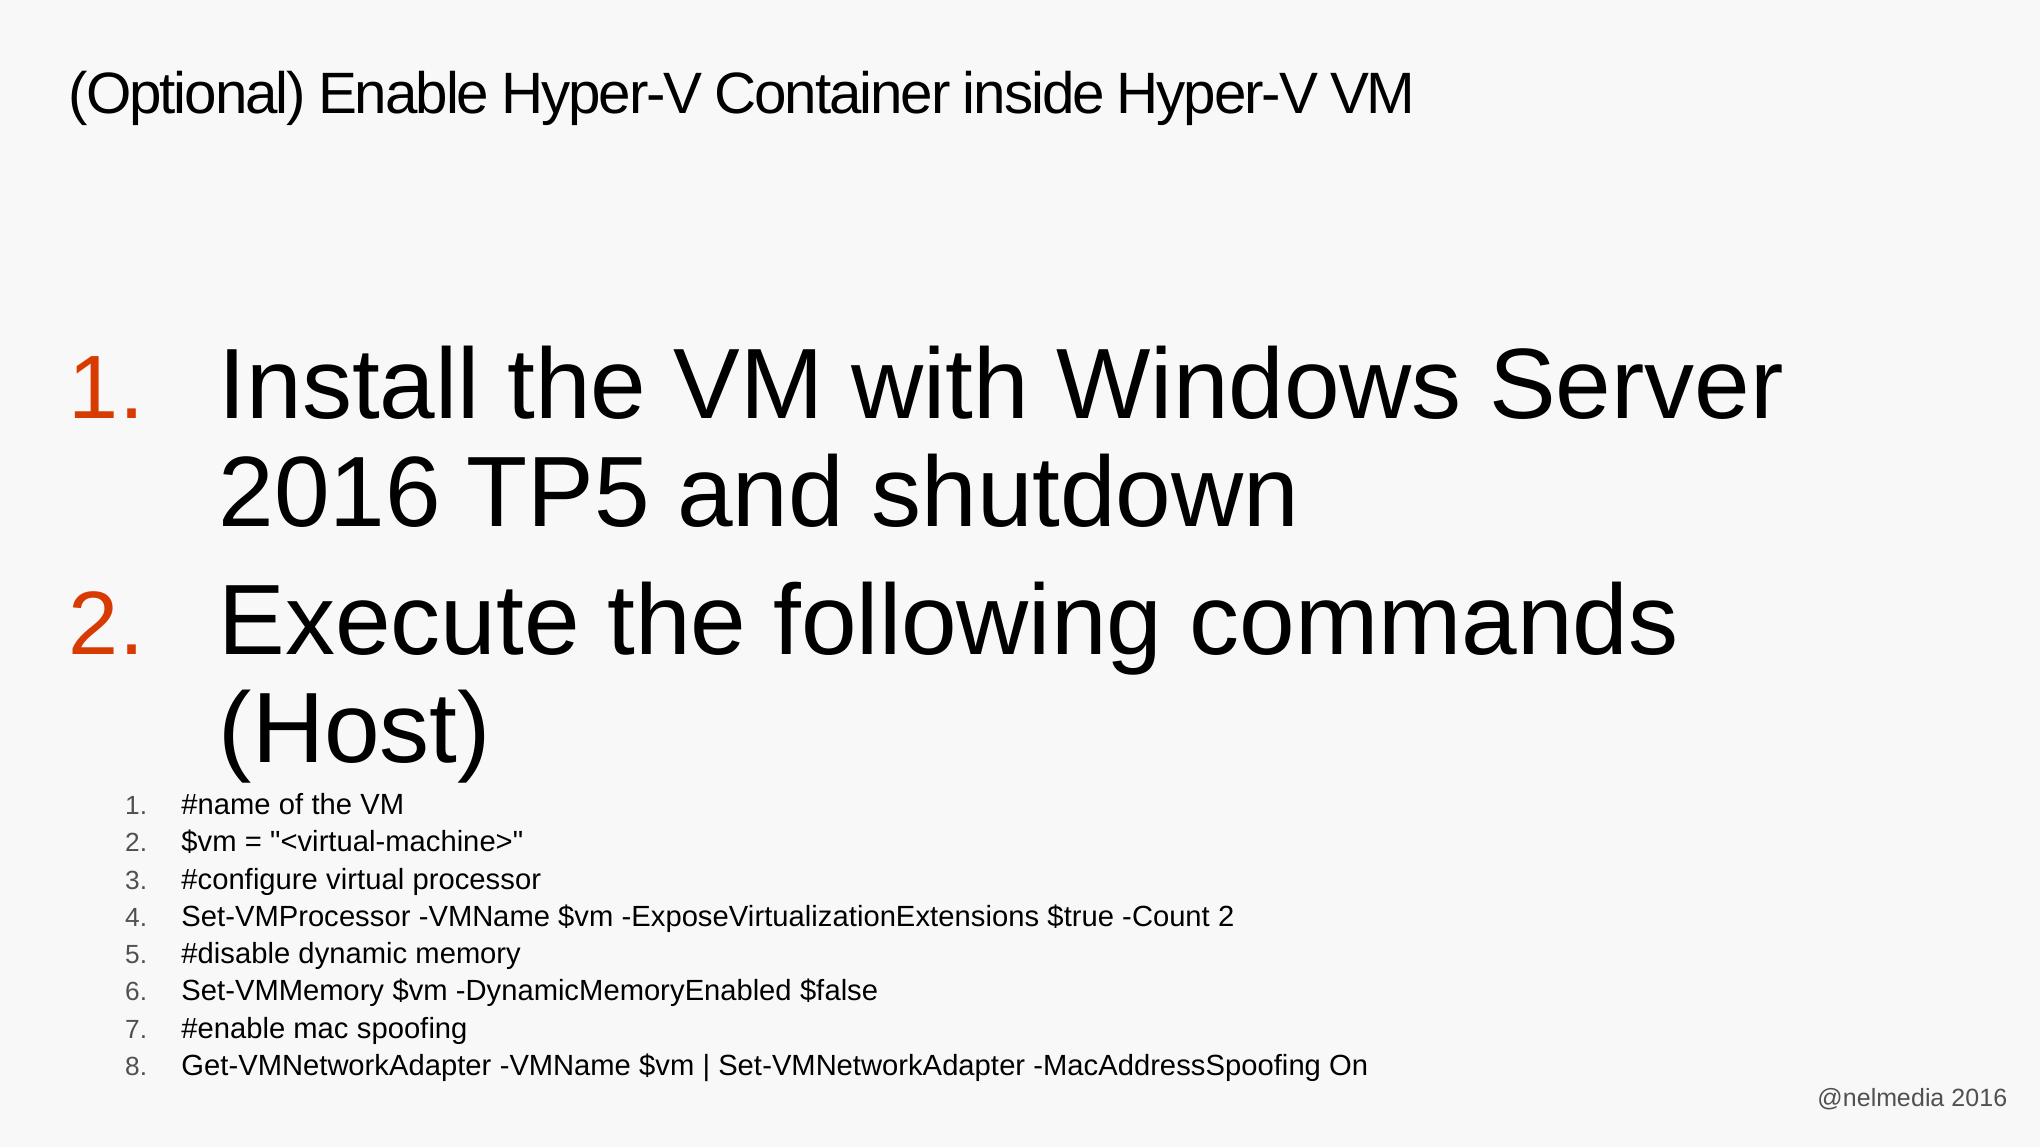

# (Optional) Enable Hyper-V Container inside Hyper-V VM
Install the VM with Windows Server 2016 TP5 and shutdown
Execute the following commands (Host)
#name of the VM
$vm = "<virtual-machine>"
#configure virtual processor
Set-VMProcessor -VMName $vm -ExposeVirtualizationExtensions $true -Count 2
#disable dynamic memory
Set-VMMemory $vm -DynamicMemoryEnabled $false
#enable mac spoofing
Get-VMNetworkAdapter -VMName $vm | Set-VMNetworkAdapter -MacAddressSpoofing On